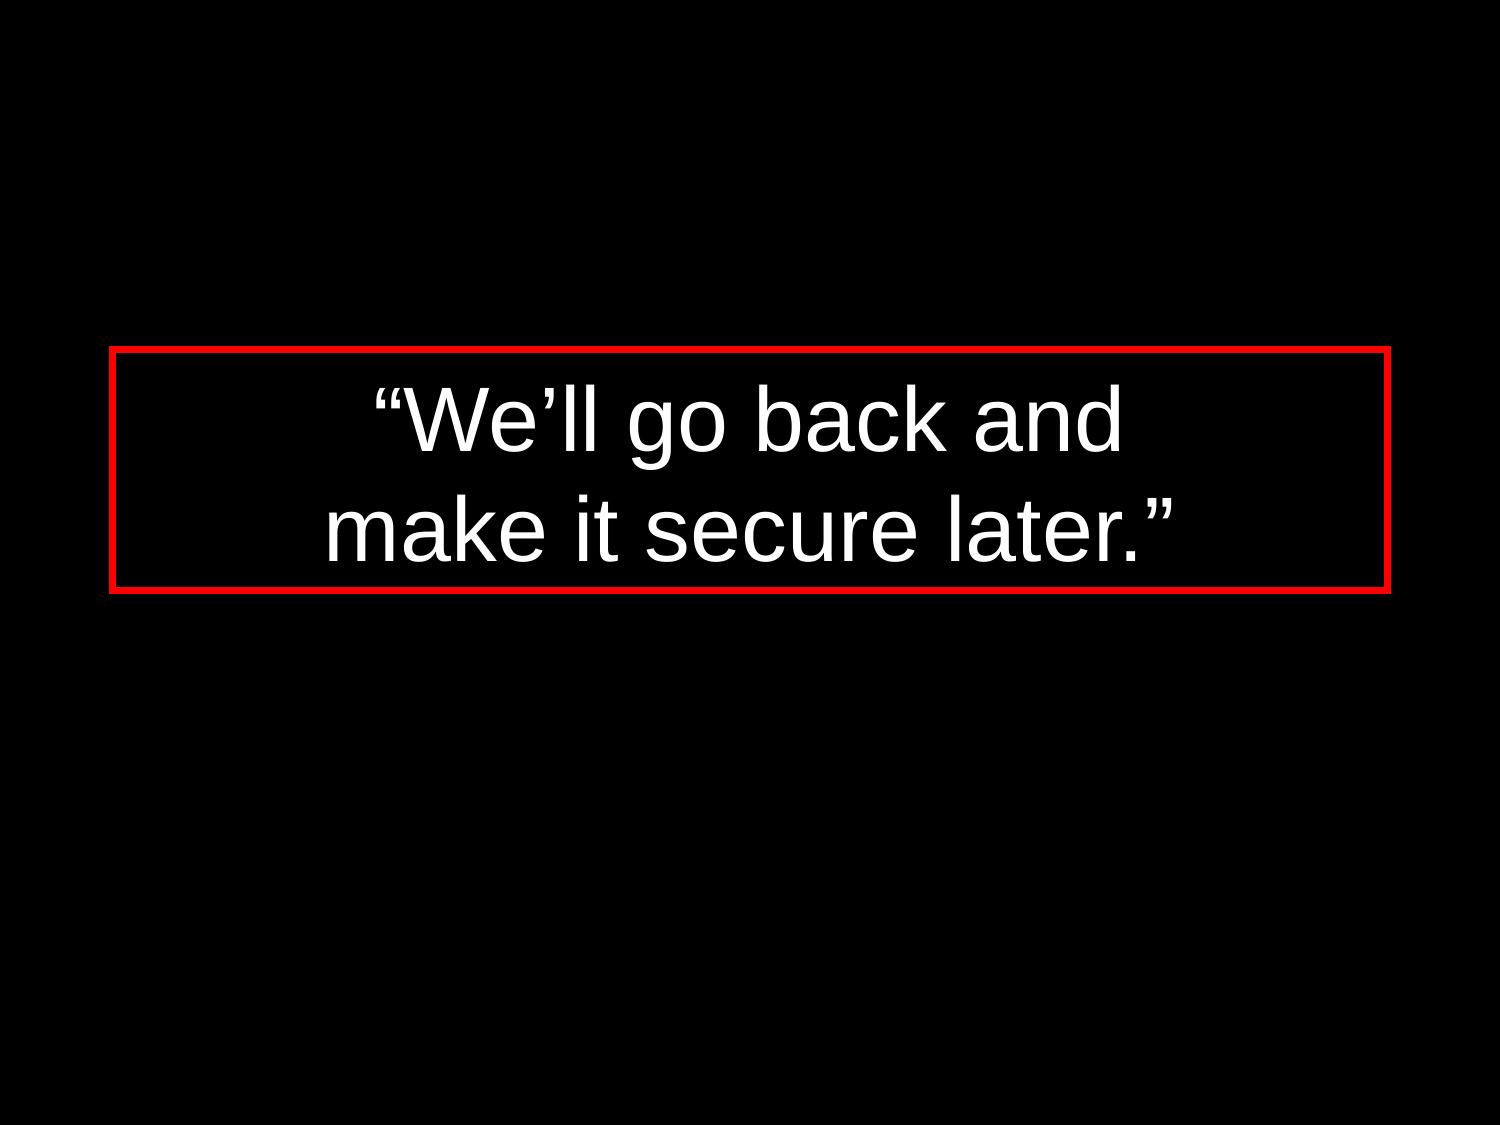

# “We’ll go back and make it secure later.”